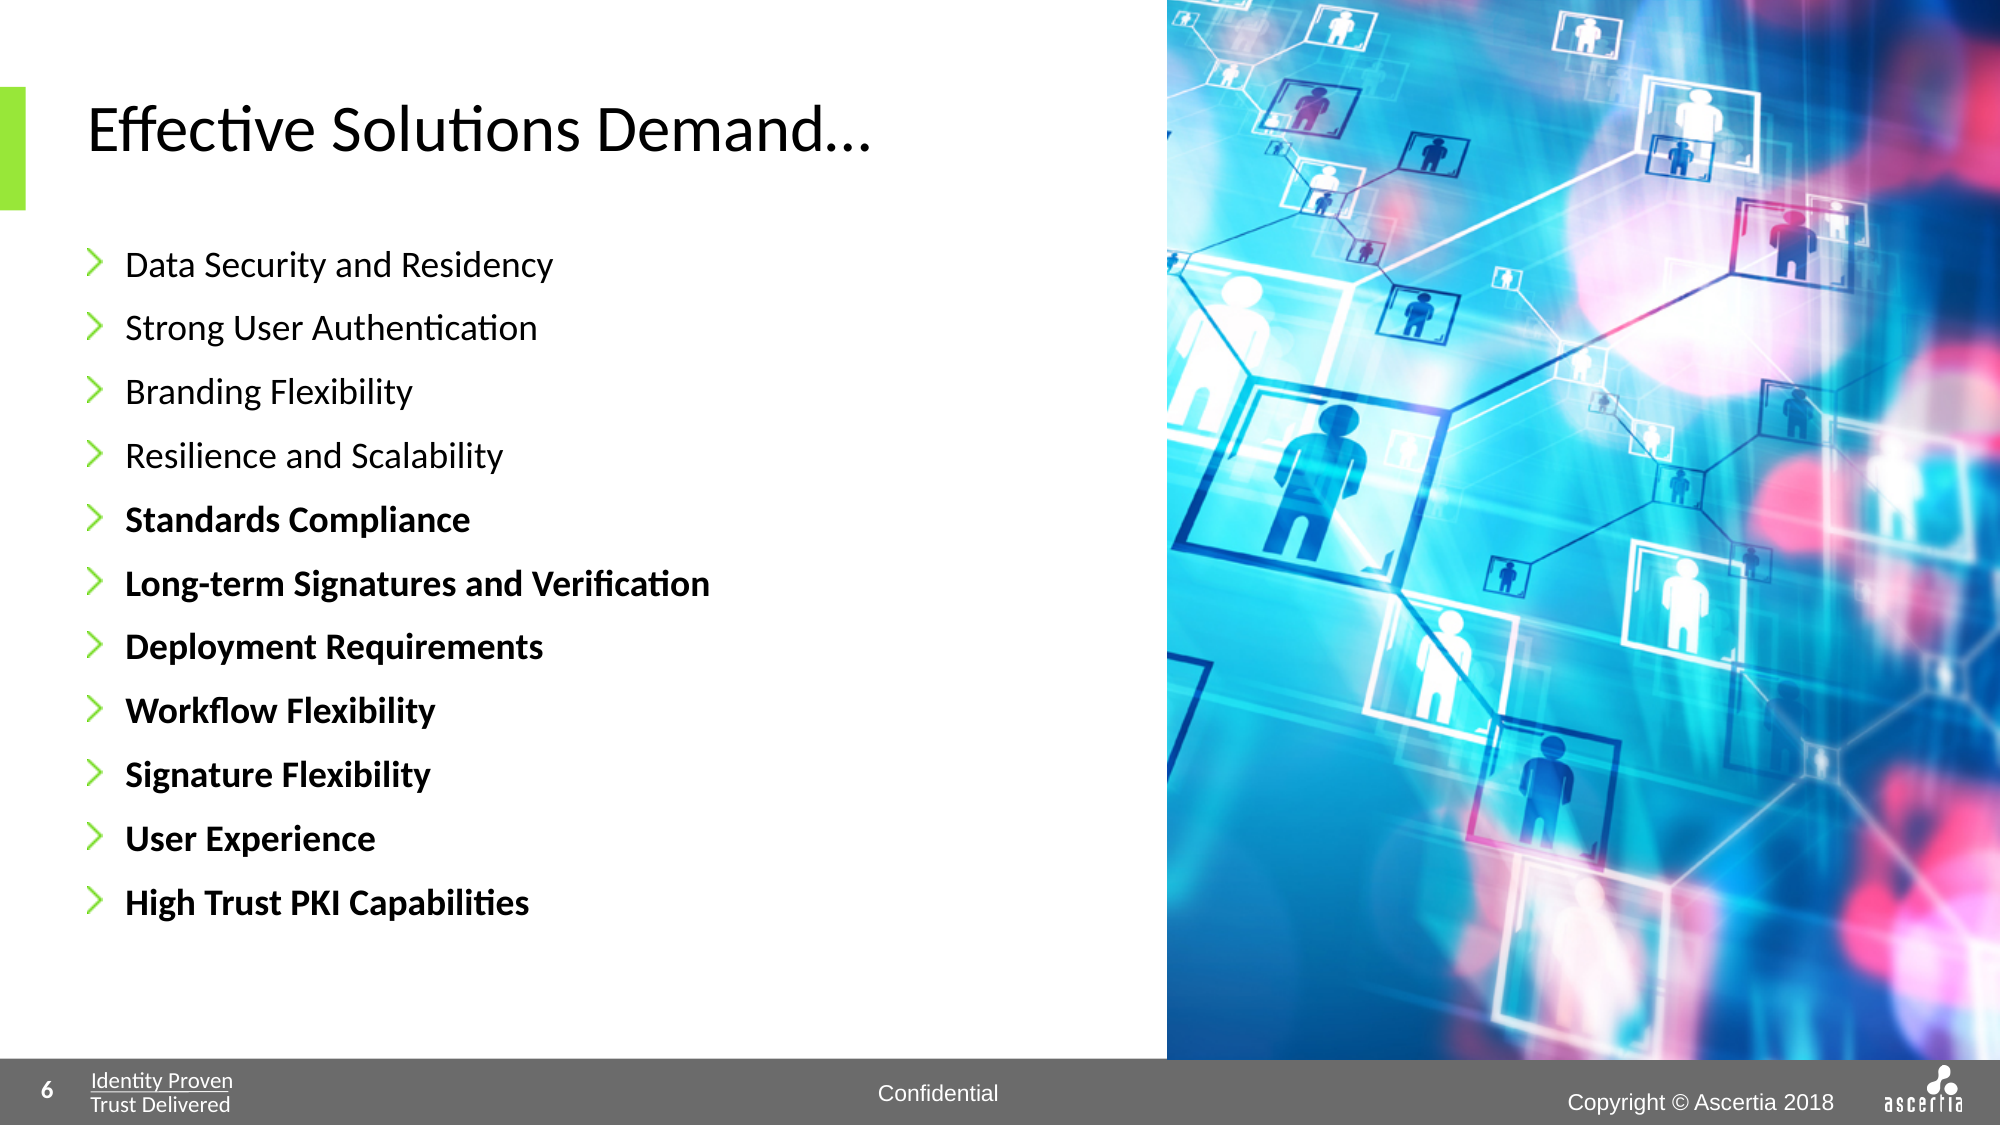

# Effective Solutions Demand…
Data Security and Residency
Strong User Authentication
Branding Flexibility
Resilience and Scalability
Standards Compliance
Long-term Signatures and Verification
Deployment Requirements
Workflow Flexibility
Signature Flexibility
User Experience
High Trust PKI Capabilities